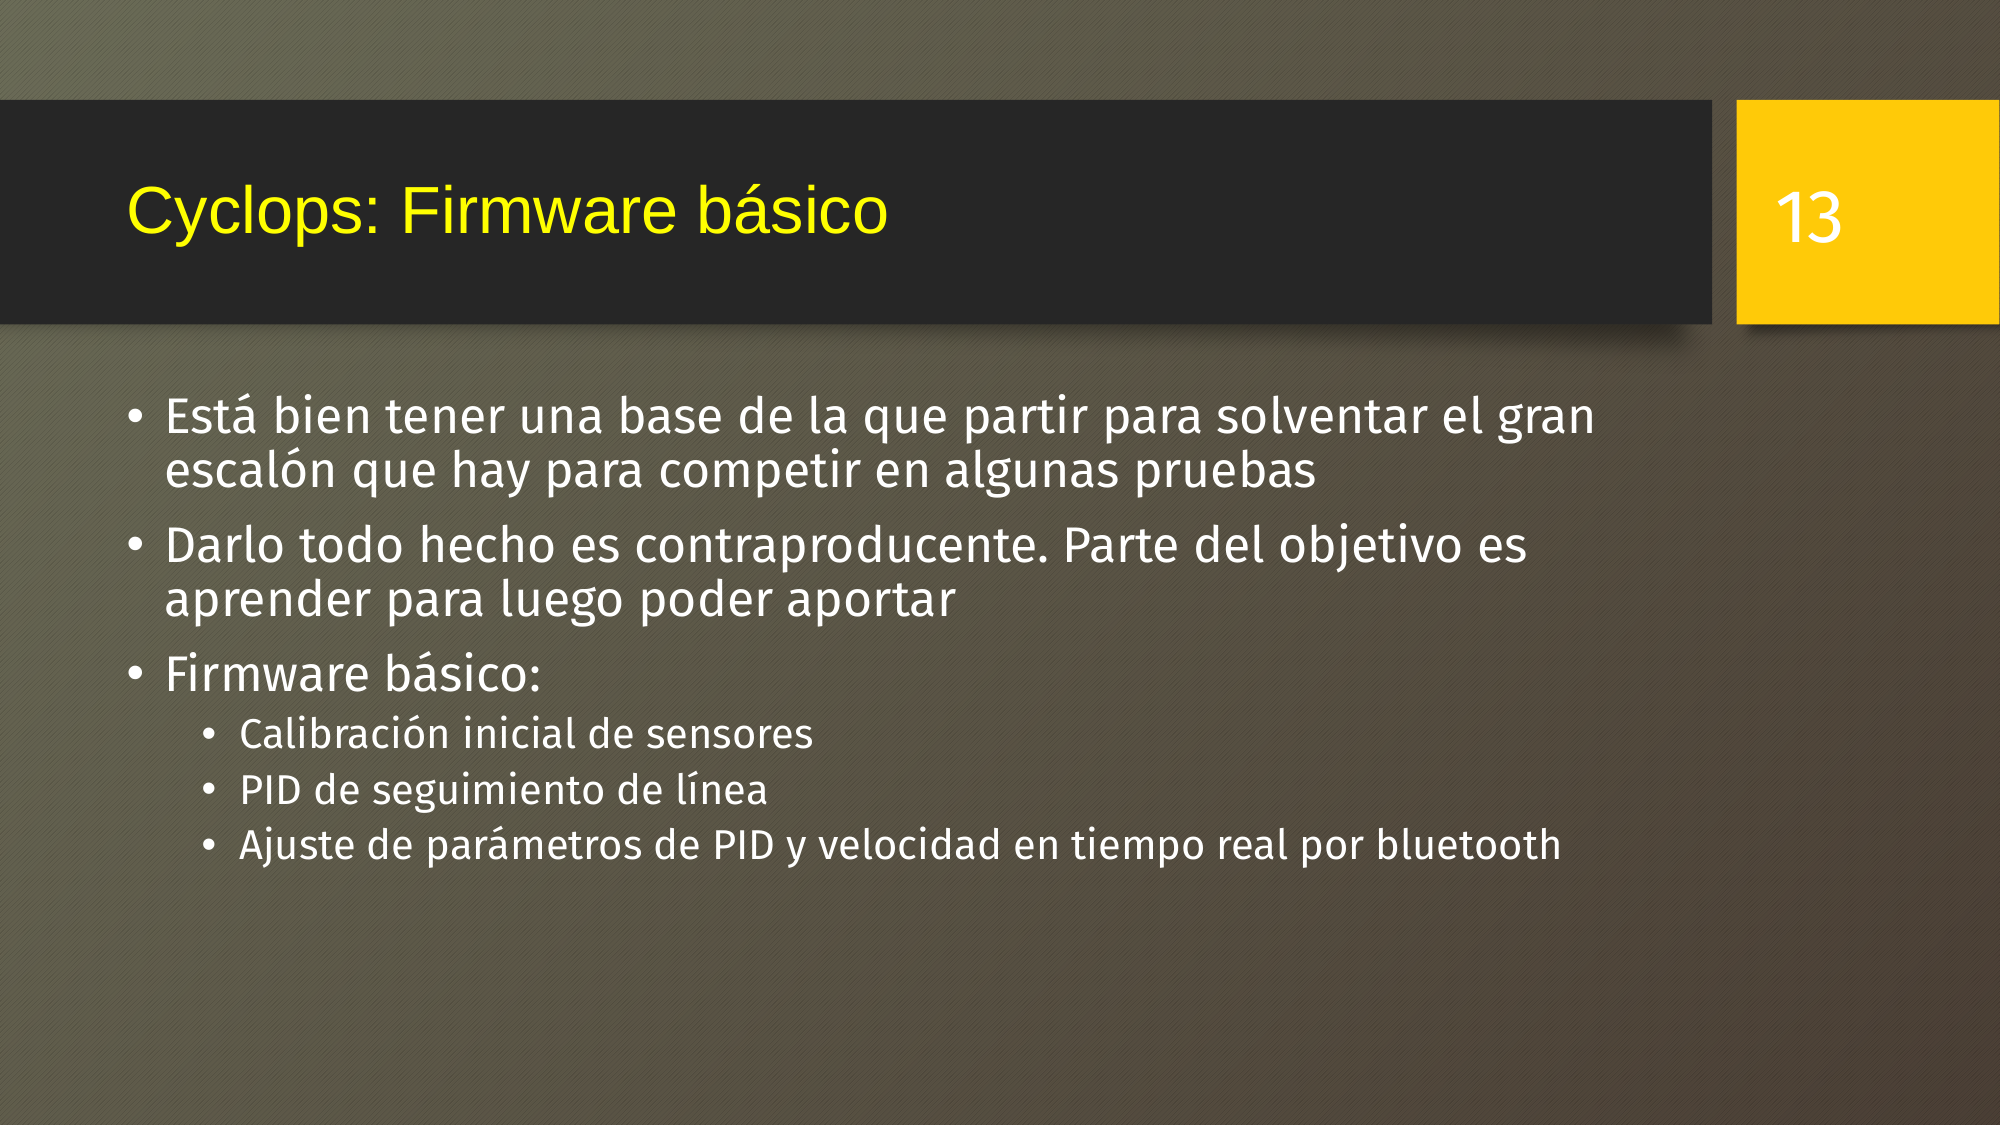

13
# Cyclops: Firmware básico
Está bien tener una base de la que partir para solventar el gran escalón que hay para competir en algunas pruebas
Darlo todo hecho es contraproducente. Parte del objetivo es aprender para luego poder aportar
Firmware básico:
Calibración inicial de sensores
PID de seguimiento de línea
Ajuste de parámetros de PID y velocidad en tiempo real por bluetooth